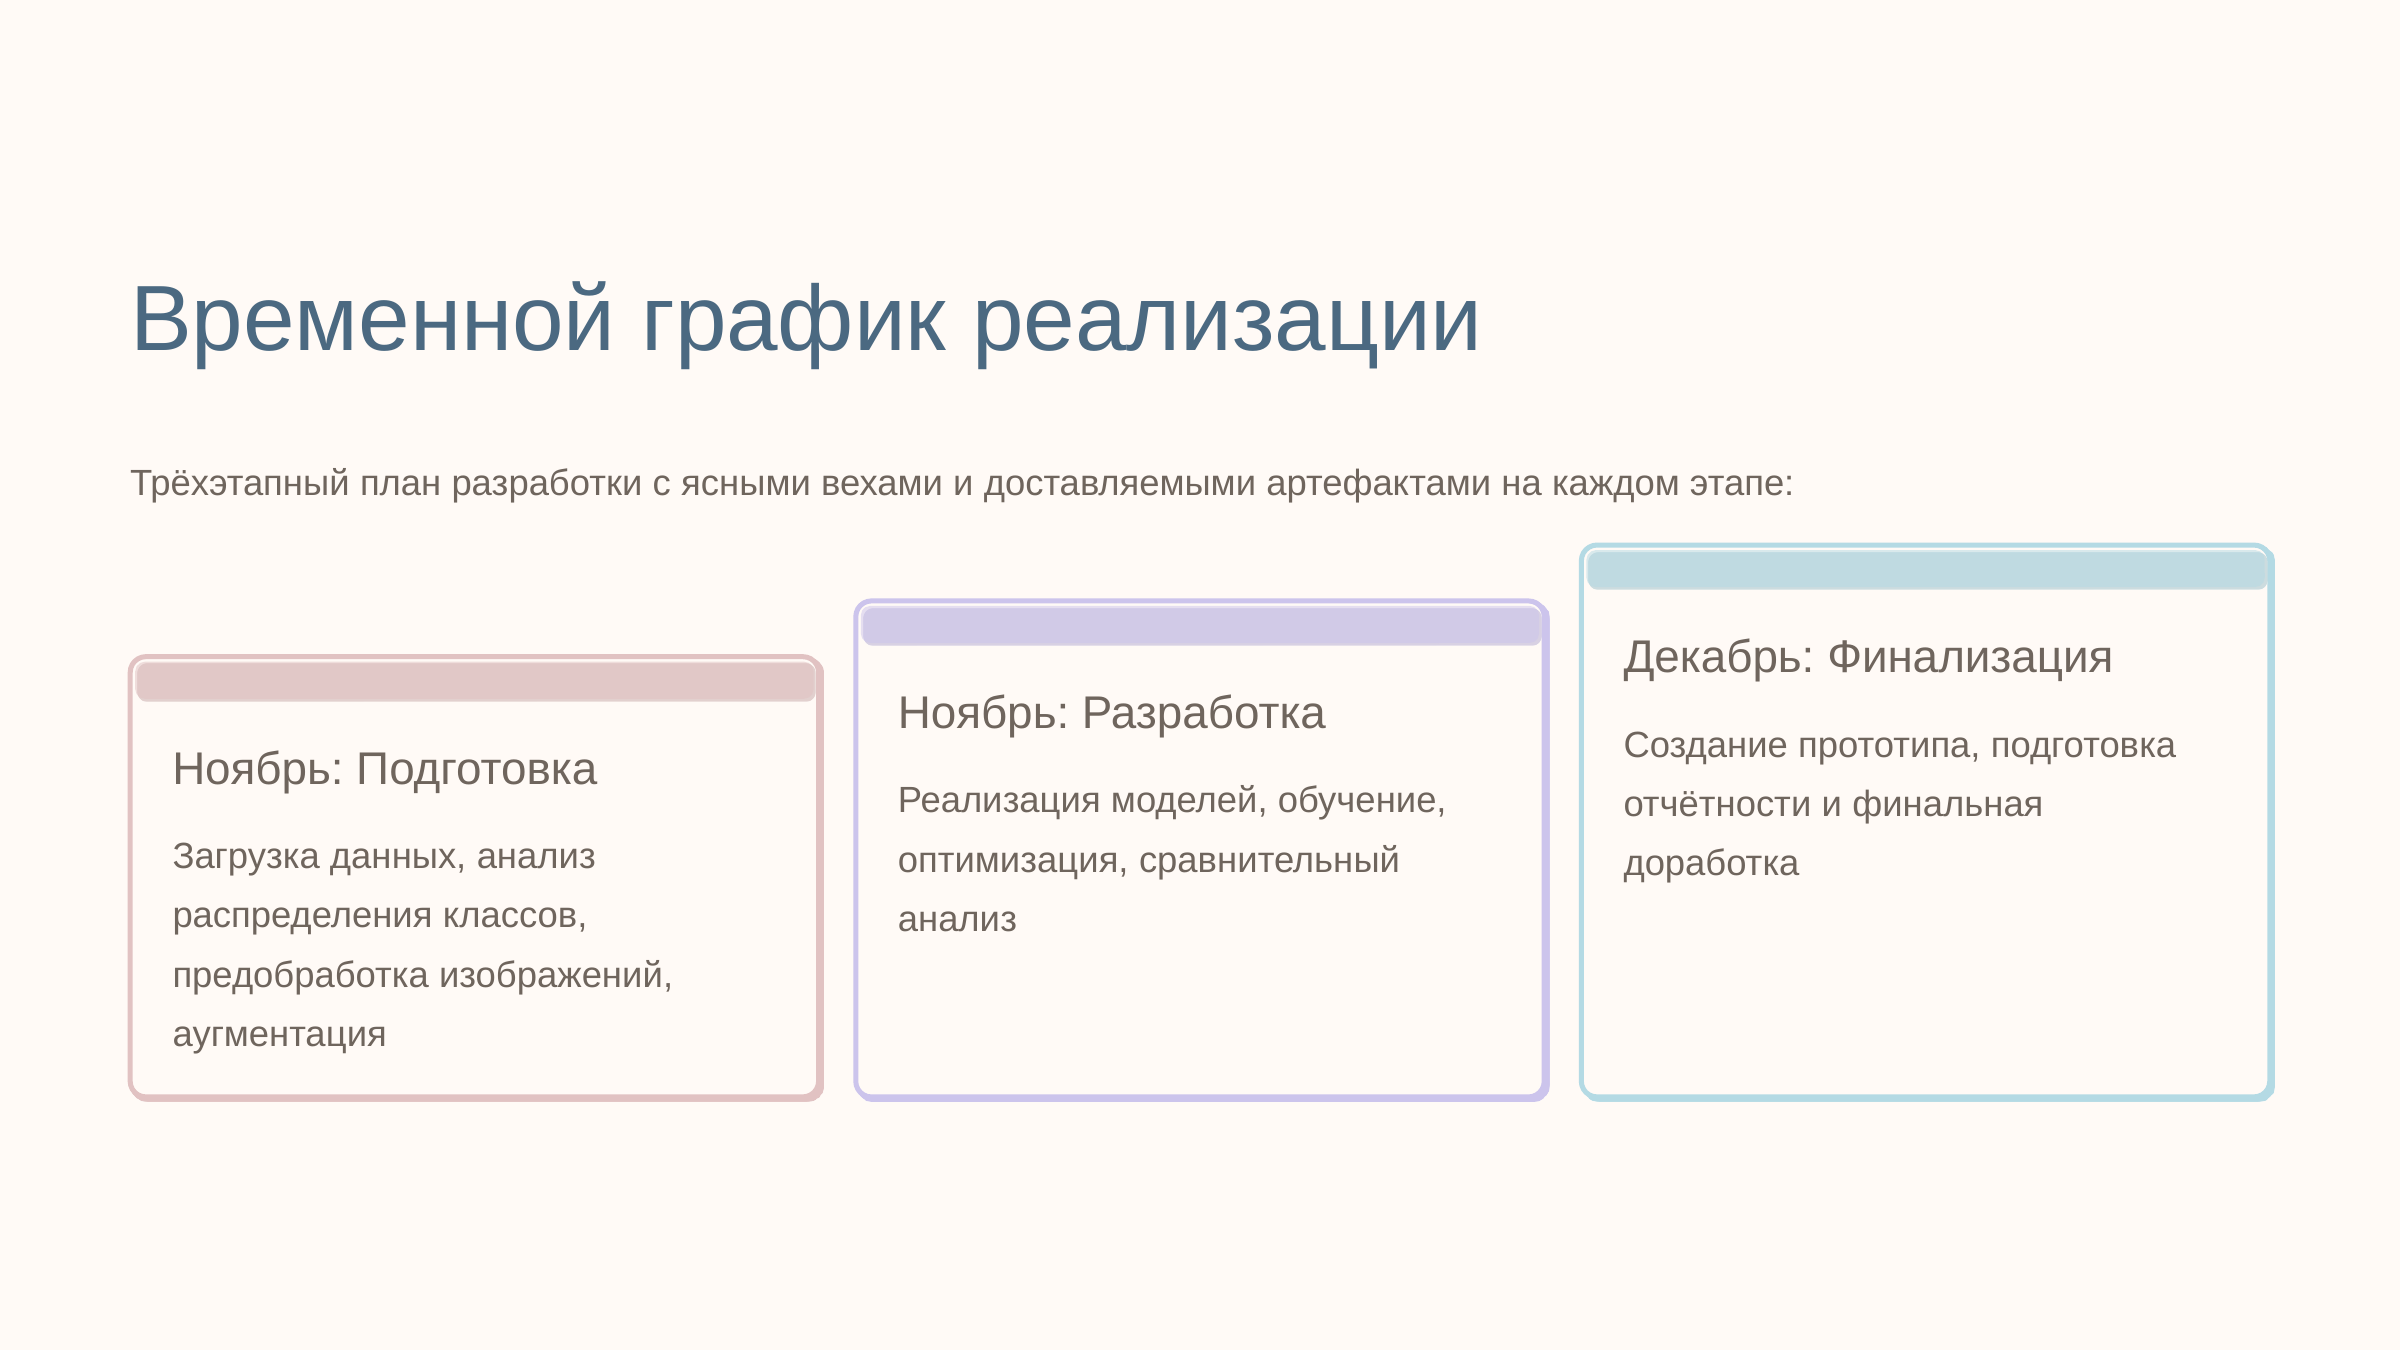

Временной график реализации
Трёхэтапный план разработки с ясными вехами и доставляемыми артефактами на каждом этапе:

Декабрь: Финализация

Ноябрь: Разработка
Создание прототипа, подготовка отчётности и финальная доработка
Ноябрь: Подготовка
Реализация моделей, обучение, оптимизация, сравнительный анализ
Загрузка данных, анализ распределения классов, предобработка изображений, аугментация